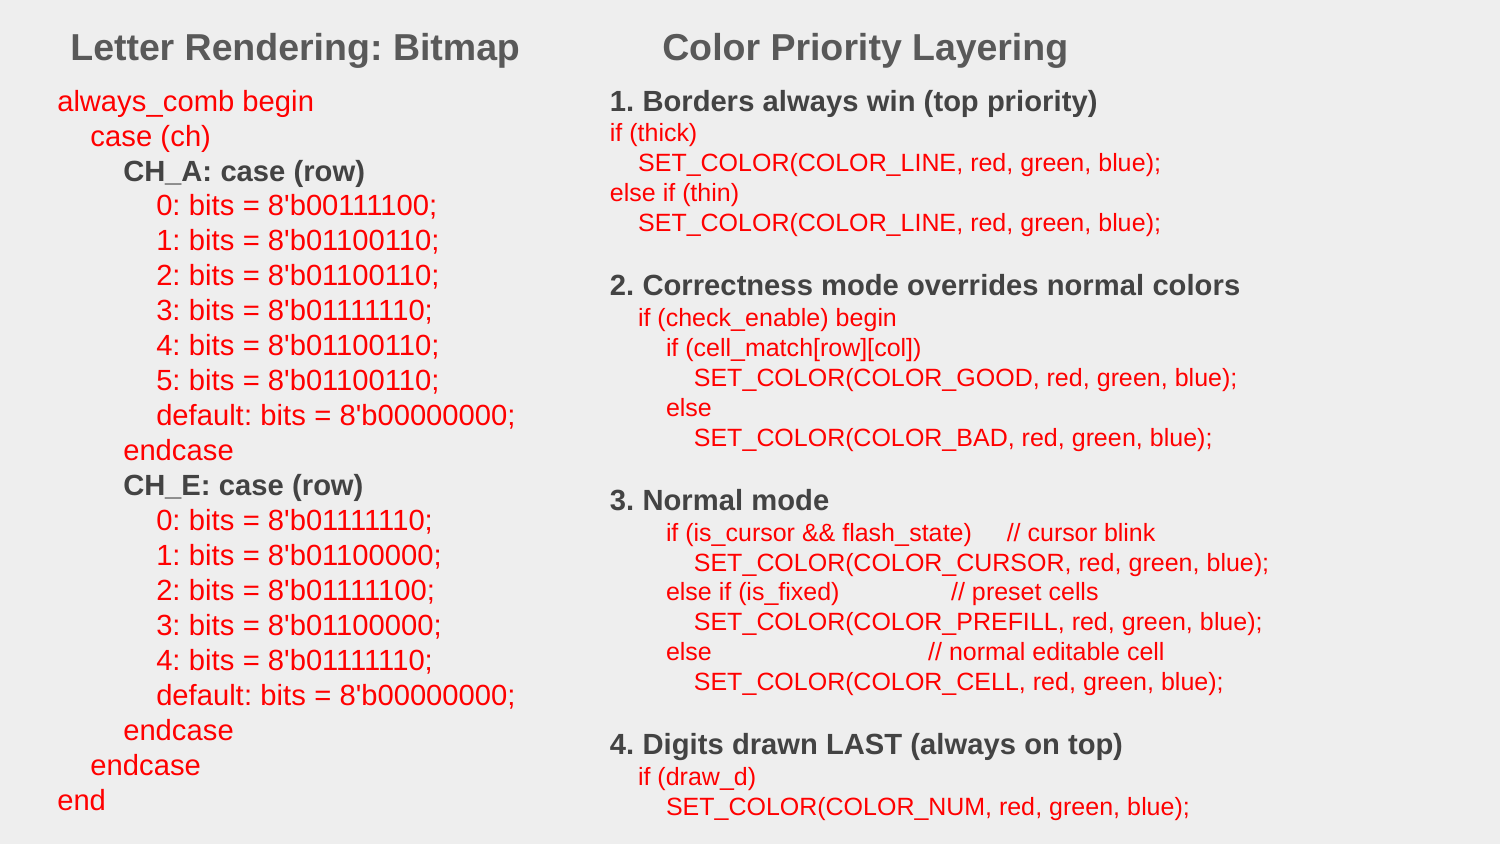

Letter Rendering: Bitmap
Color Priority Layering
always_comb begin
    case (ch)
        CH_A: case (row)
            0: bits = 8'b00111100;
            1: bits = 8'b01100110;
            2: bits = 8'b01100110;
            3: bits = 8'b01111110;
            4: bits = 8'b01100110;
            5: bits = 8'b01100110;
            default: bits = 8'b00000000;
        endcase
        CH_E: case (row)
            0: bits = 8'b01111110;
            1: bits = 8'b01100000;
            2: bits = 8'b01111100;
            3: bits = 8'b01100000;
            4: bits = 8'b01111110;
            default: bits = 8'b00000000;
        endcase
    endcase
end

1. Borders always win (top priority)
if (thick)
    SET_COLOR(COLOR_LINE, red, green, blue);
else if (thin)
    SET_COLOR(COLOR_LINE, red, green, blue);

2. Correctness mode overrides normal colors
    if (check_enable) begin
        if (cell_match[row][col])
            SET_COLOR(COLOR_GOOD, red, green, blue);
        else
            SET_COLOR(COLOR_BAD, red, green, blue);

3. Normal mode
        if (is_cursor && flash_state)     // cursor blink
            SET_COLOR(COLOR_CURSOR, red, green, blue);
        else if (is_fixed)                // preset cells
            SET_COLOR(COLOR_PREFILL, red, green, blue);
        else                               // normal editable cell
            SET_COLOR(COLOR_CELL, red, green, blue);

4. Digits drawn LAST (always on top)
    if (draw_d)
        SET_COLOR(COLOR_NUM, red, green, blue);